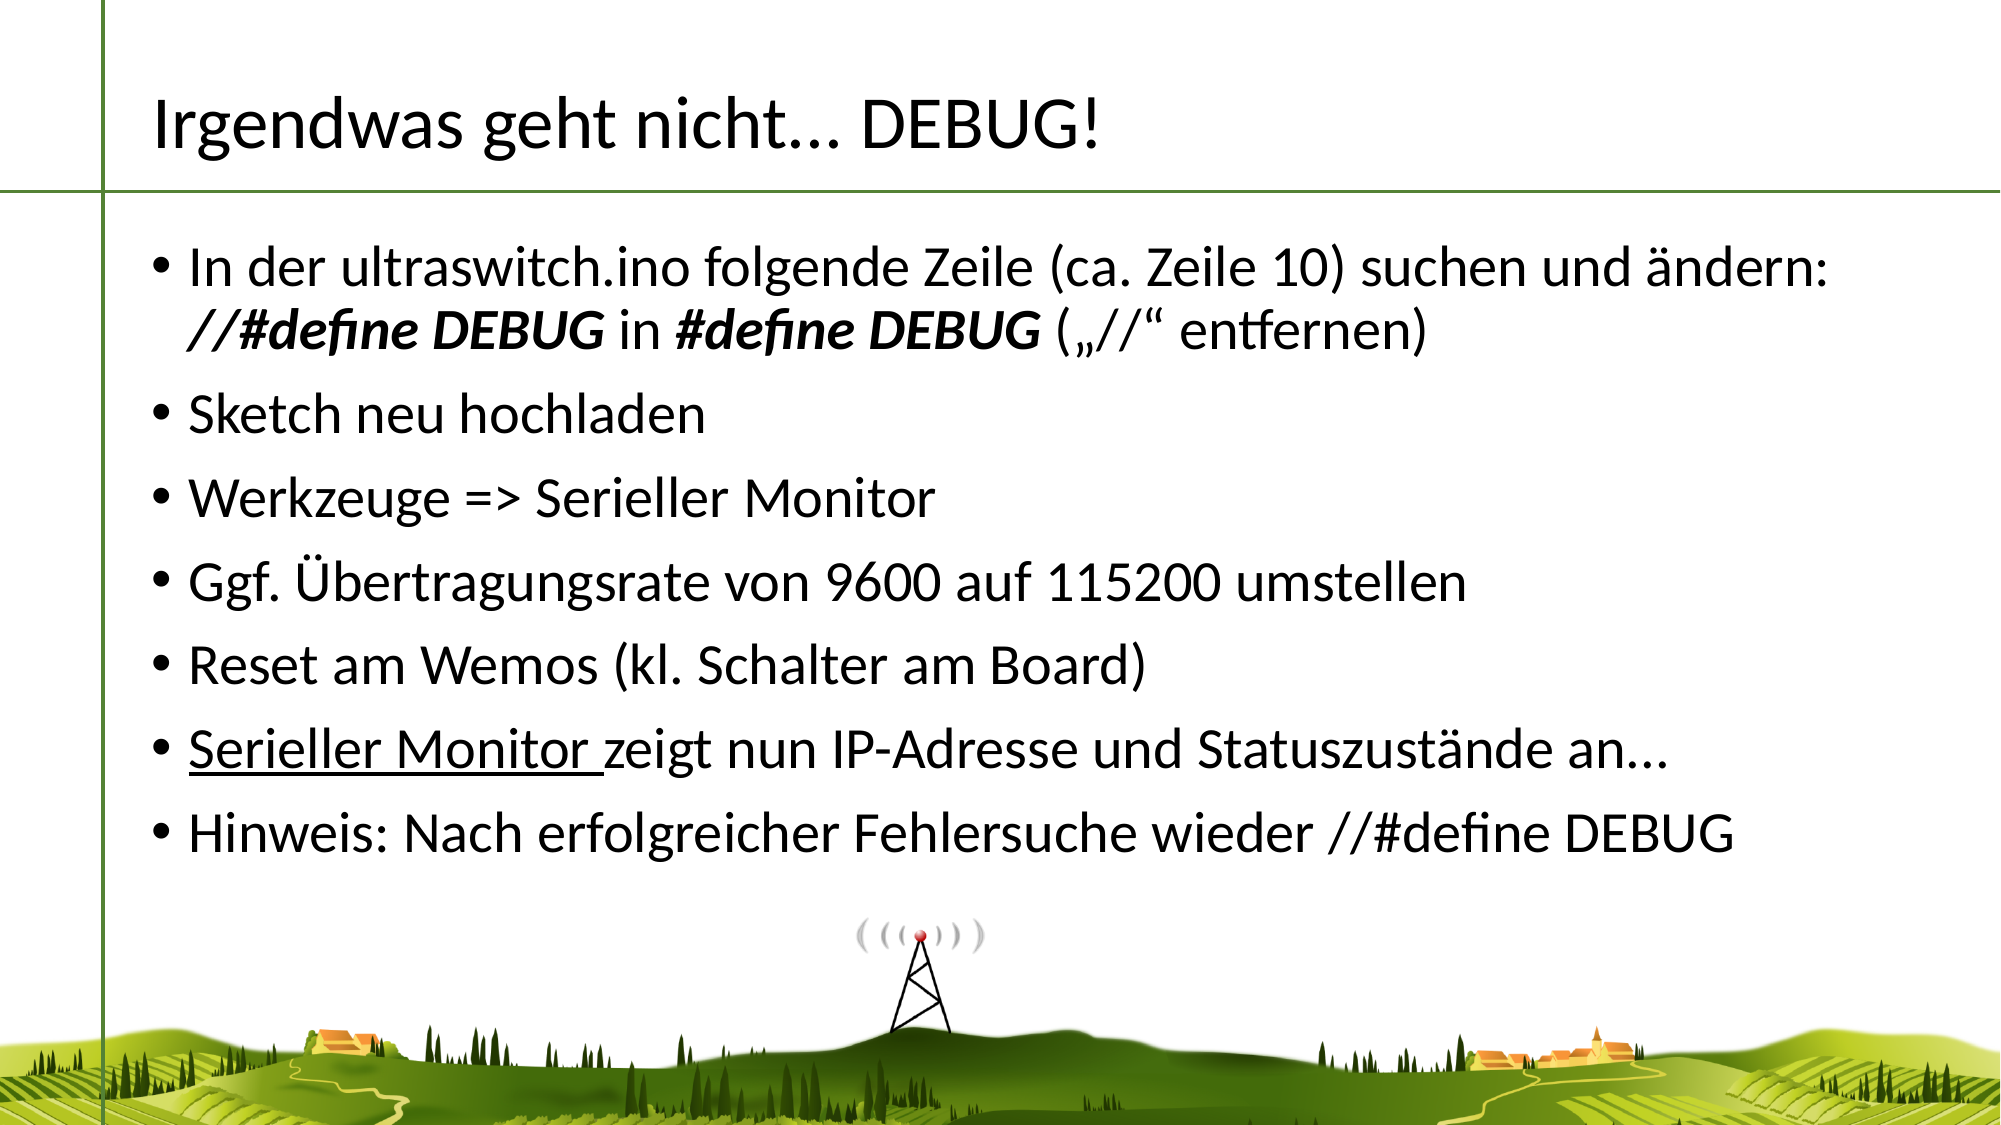

# Irgendwas geht nicht... DEBUG!
In der ultraswitch.ino folgende Zeile (ca. Zeile 10) suchen und ändern:
//#define DEBUG in #define DEBUG („//“ entfernen)
Sketch neu hochladen
Werkzeuge => Serieller Monitor
Ggf. Übertragungsrate von 9600 auf 115200 umstellen
Reset am Wemos (kl. Schalter am Board)
Serieller Monitor zeigt nun IP-Adresse und Statuszustände an...
Hinweis: Nach erfolgreicher Fehlersuche wieder //#define DEBUG